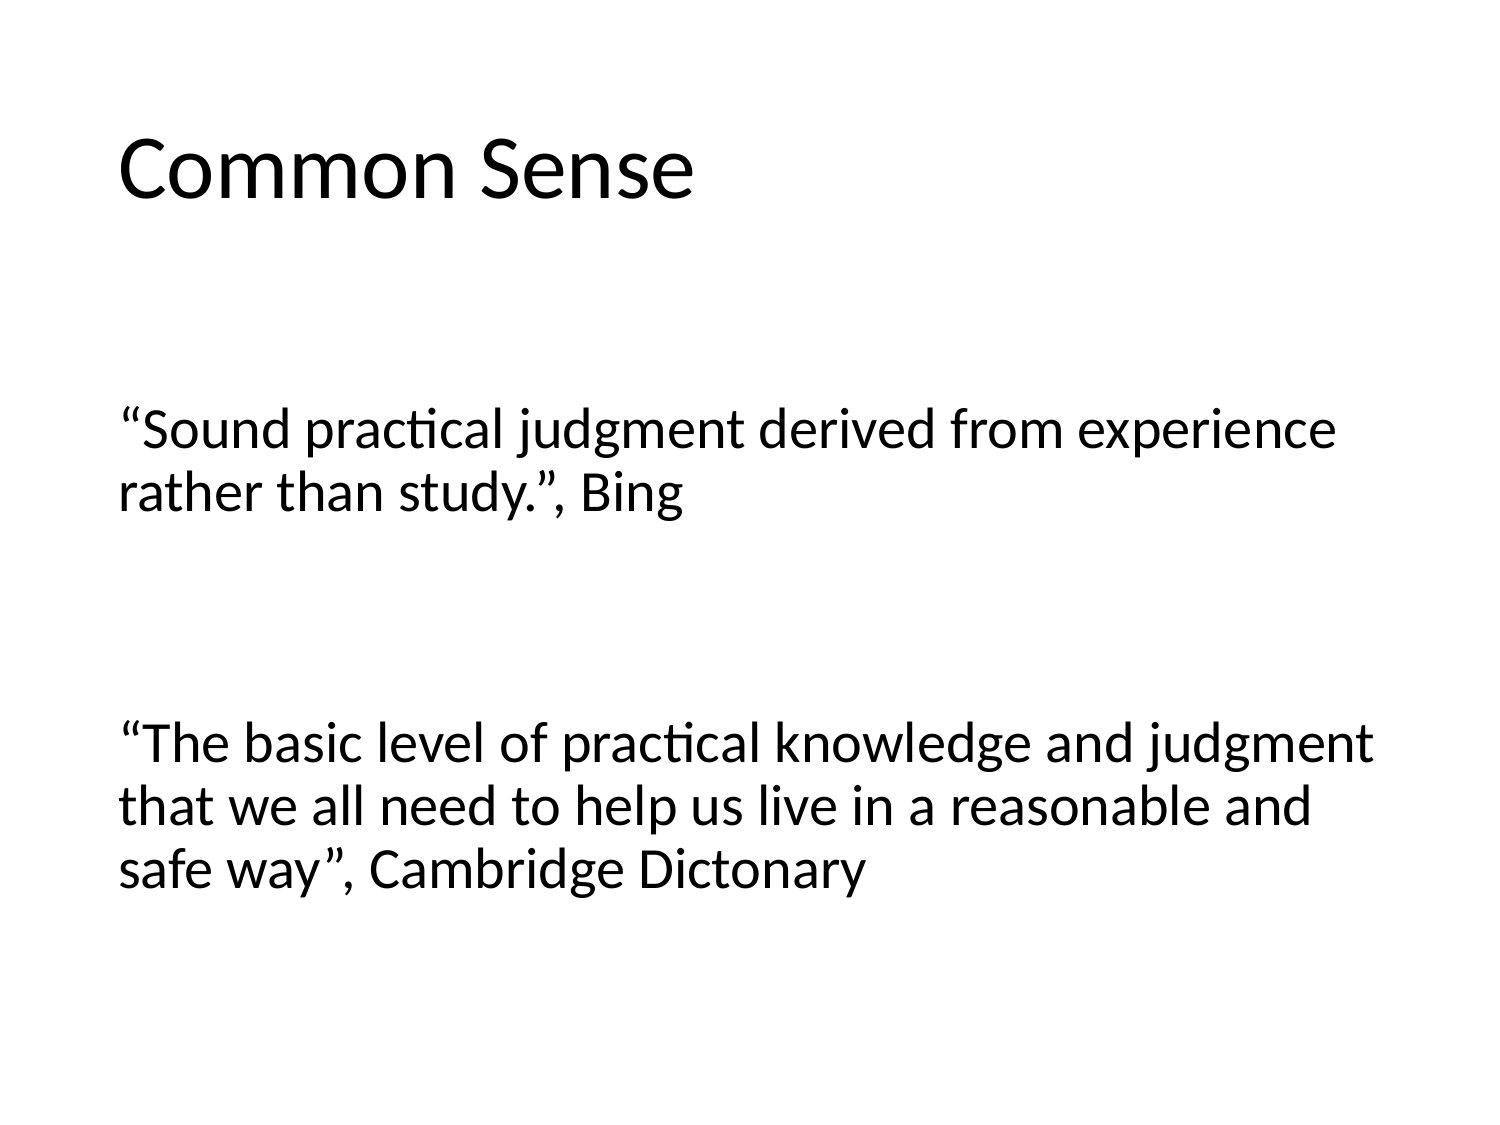

# Common Sense

“Sound practical judgment derived from experience rather than study.”, Bing

“The basic level of practical knowledge and judgment that we all need to help us live in a reasonable and safe way”, Cambridge Dictonary